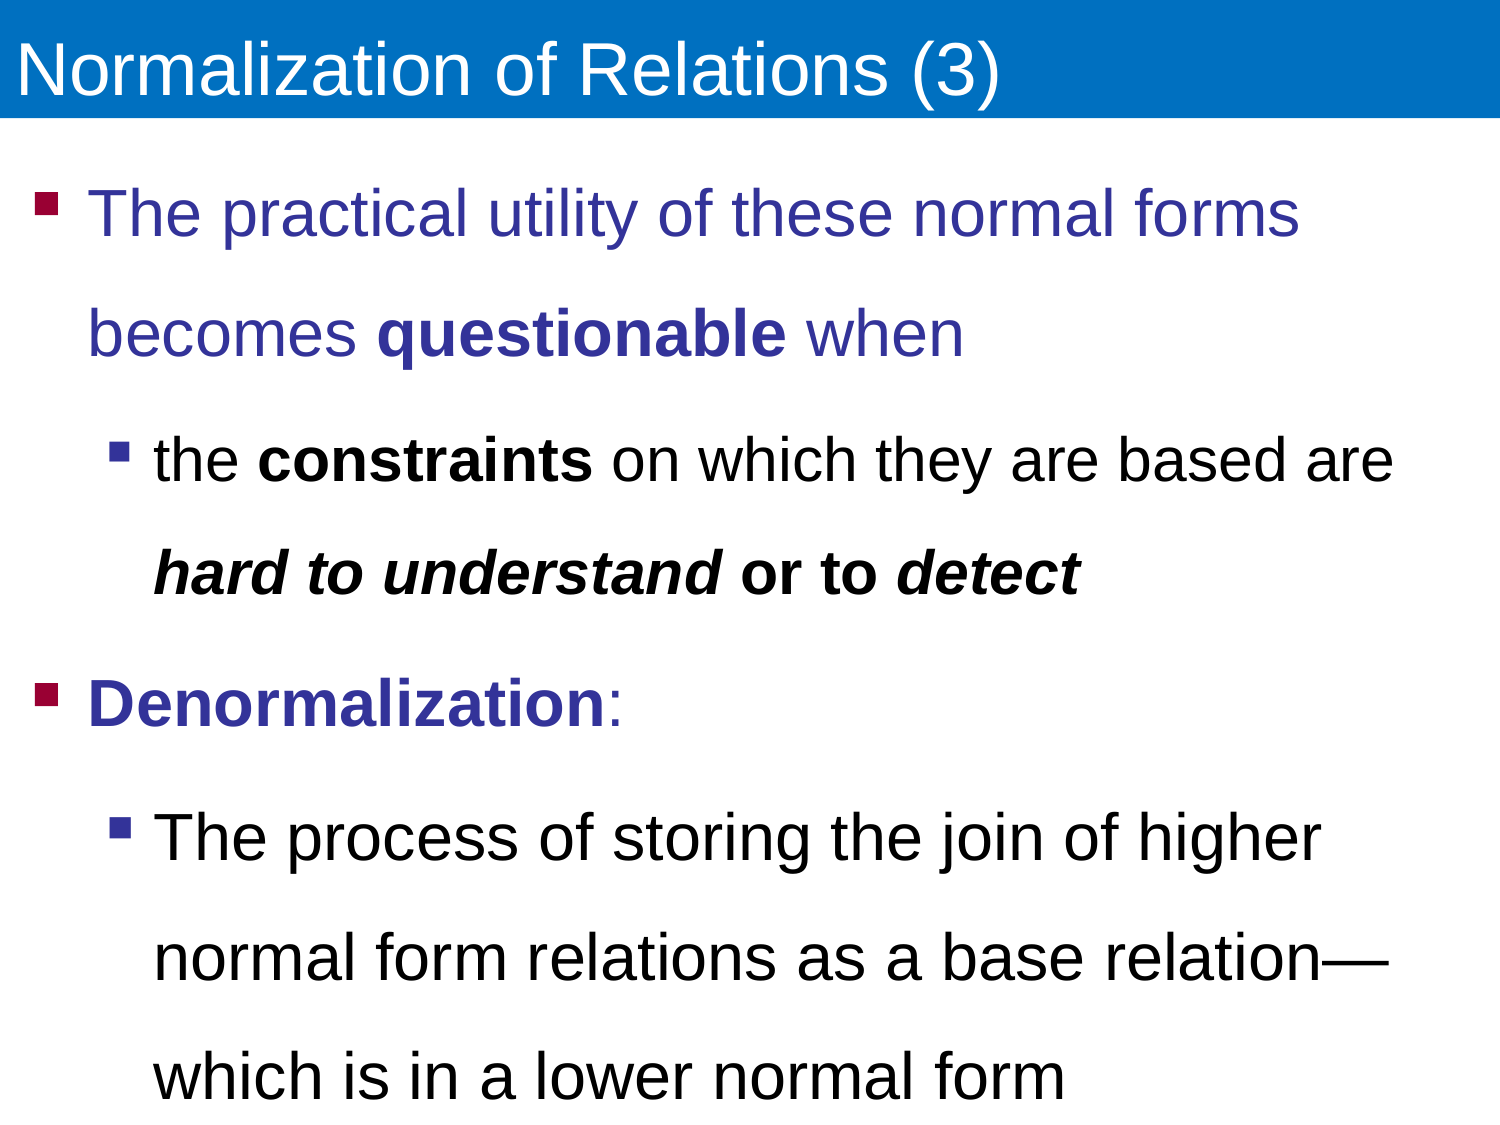

# Normalization of Relations (3)
The practical utility of these normal forms becomes questionable when
the constraints on which they are based are hard to understand or to detect
Denormalization:
The process of storing the join of higher normal form relations as a base relation—which is in a lower normal form